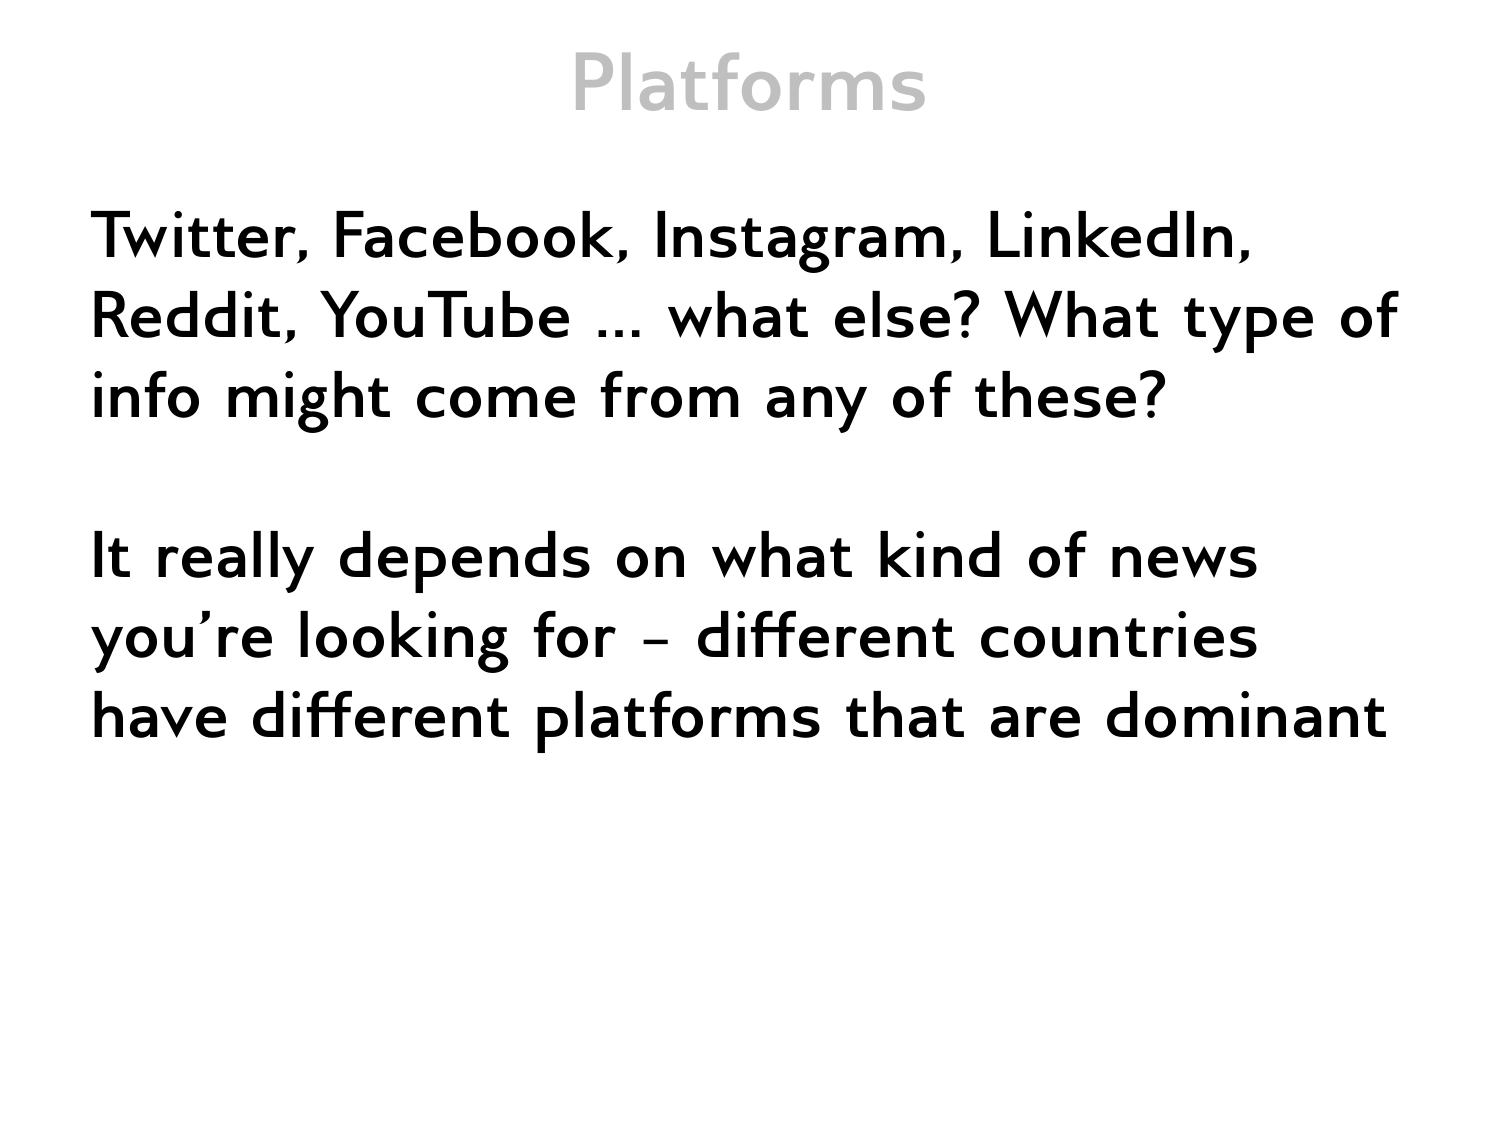

# Platforms
Twitter, Facebook, Instagram, LinkedIn, Reddit, YouTube … what else? What type of info might come from any of these?

It really depends on what kind of news you’re looking for – different countries have different platforms that are dominant